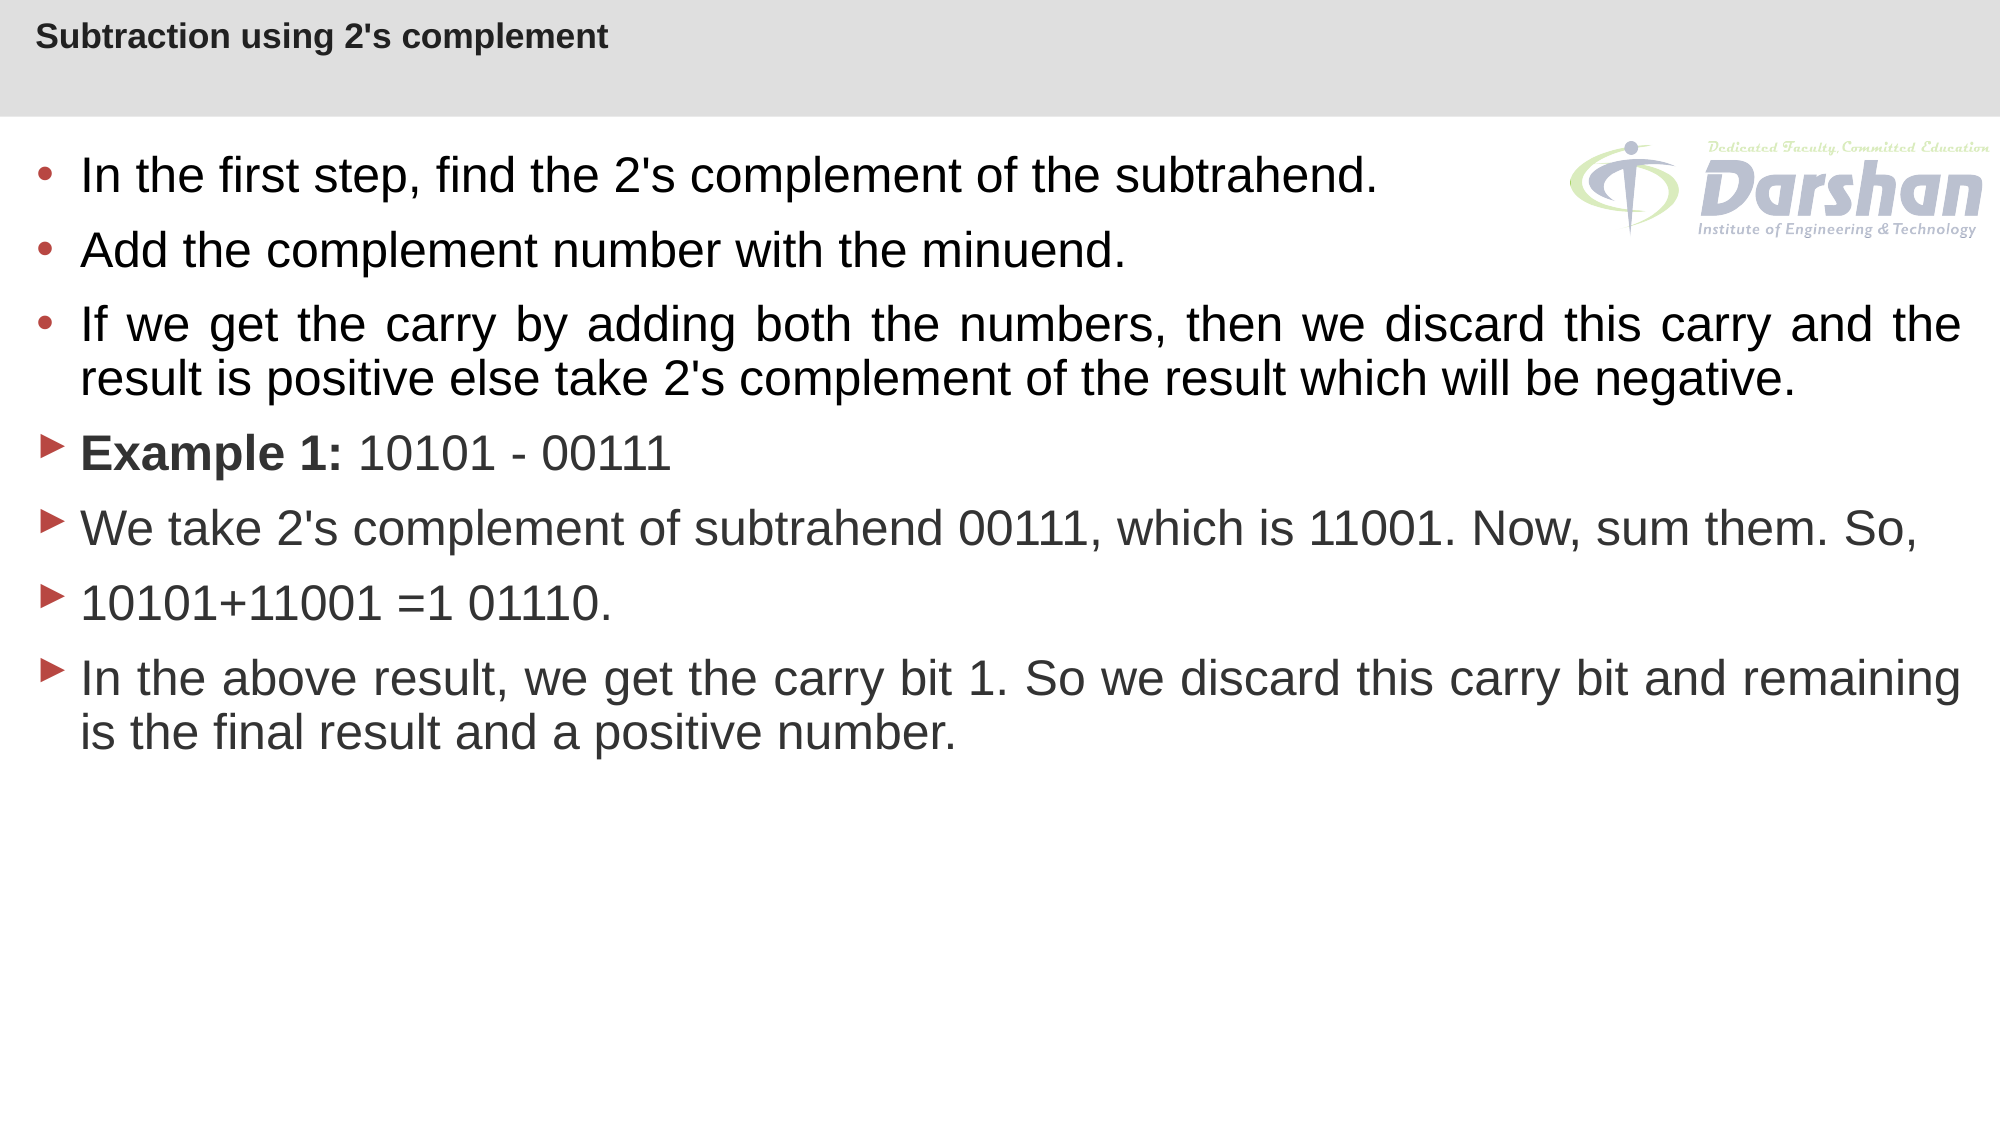

# Subtraction using 2's complement
In the first step, find the 2's complement of the subtrahend.
Add the complement number with the minuend.
If we get the carry by adding both the numbers, then we discard this carry and the result is positive else take 2's complement of the result which will be negative.
Example 1: 10101 - 00111
We take 2's complement of subtrahend 00111, which is 11001. Now, sum them. So,
10101+11001 =1 01110.
In the above result, we get the carry bit 1. So we discard this carry bit and remaining is the final result and a positive number.